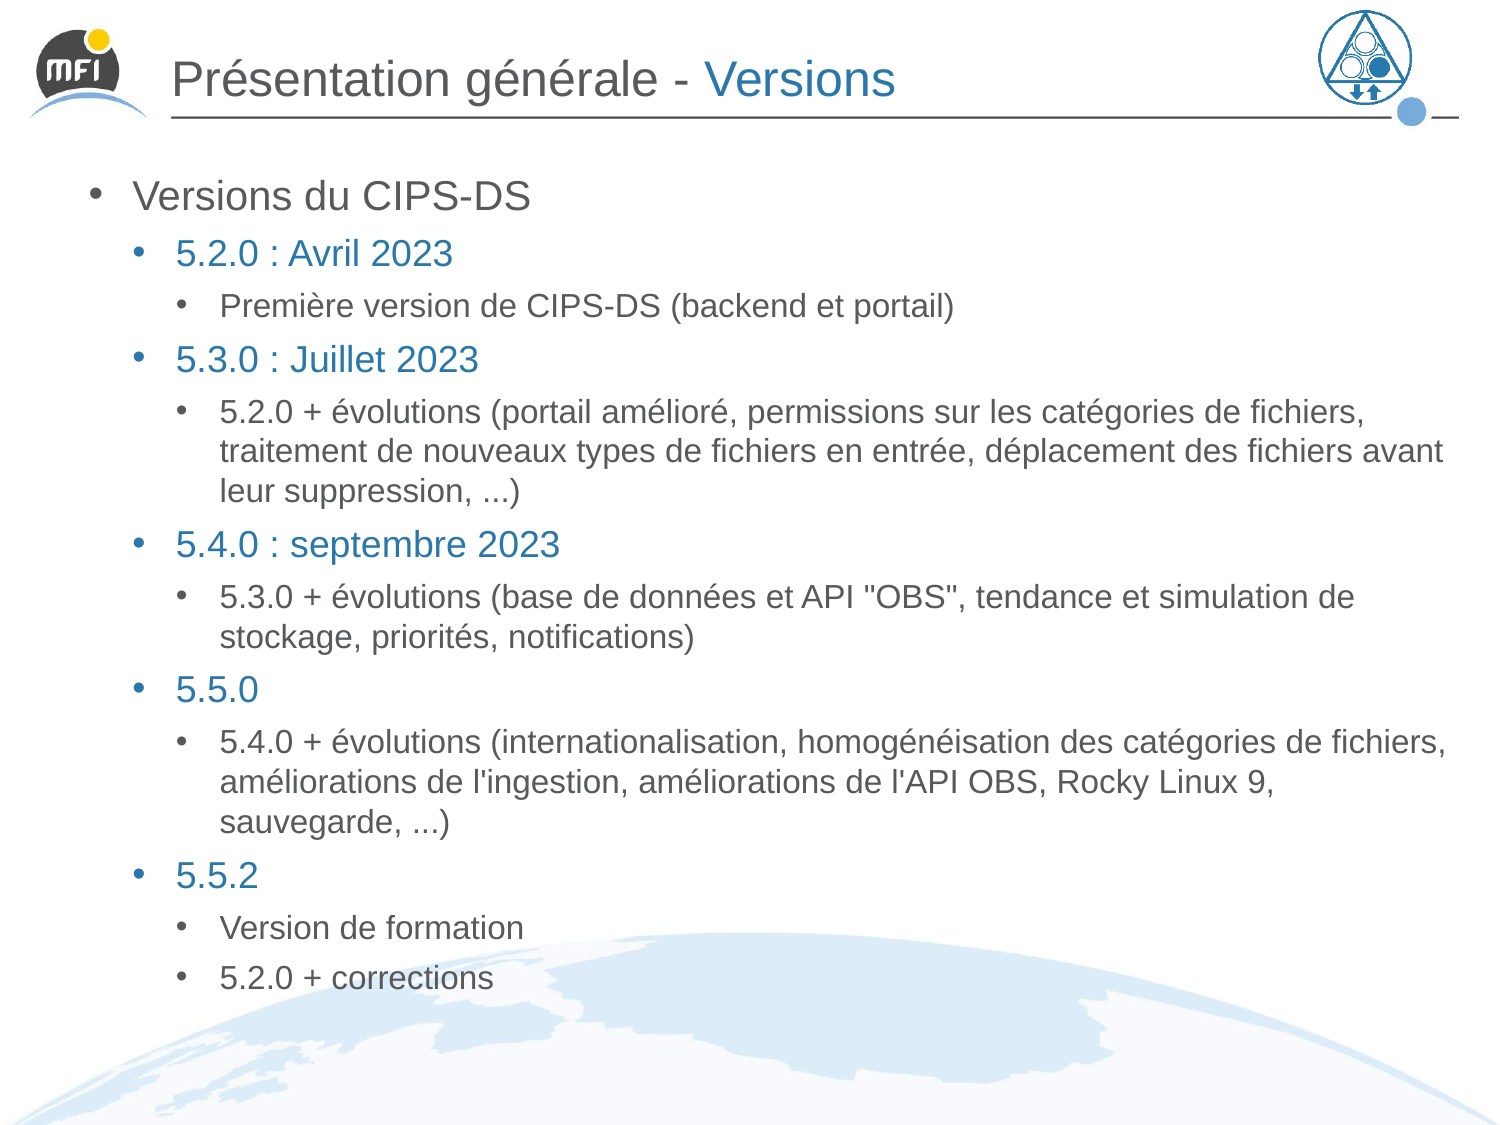

# Présentation générale - Versions
Versions du CIPS-DS
5.2.0 : Avril 2023
Première version de CIPS-DS (backend et portail)
5.3.0 : Juillet 2023
5.2.0 + évolutions (portail amélioré, permissions sur les catégories de fichiers, traitement de nouveaux types de fichiers en entrée, déplacement des fichiers avant leur suppression, ...)
5.4.0 : septembre 2023
5.3.0 + évolutions (base de données et API "OBS", tendance et simulation de stockage, priorités, notifications)
5.5.0
5.4.0 + évolutions (internationalisation, homogénéisation des catégories de fichiers, améliorations de l'ingestion, améliorations de l'API OBS, Rocky Linux 9, sauvegarde, ...)
5.5.2
Version de formation
5.2.0 + corrections